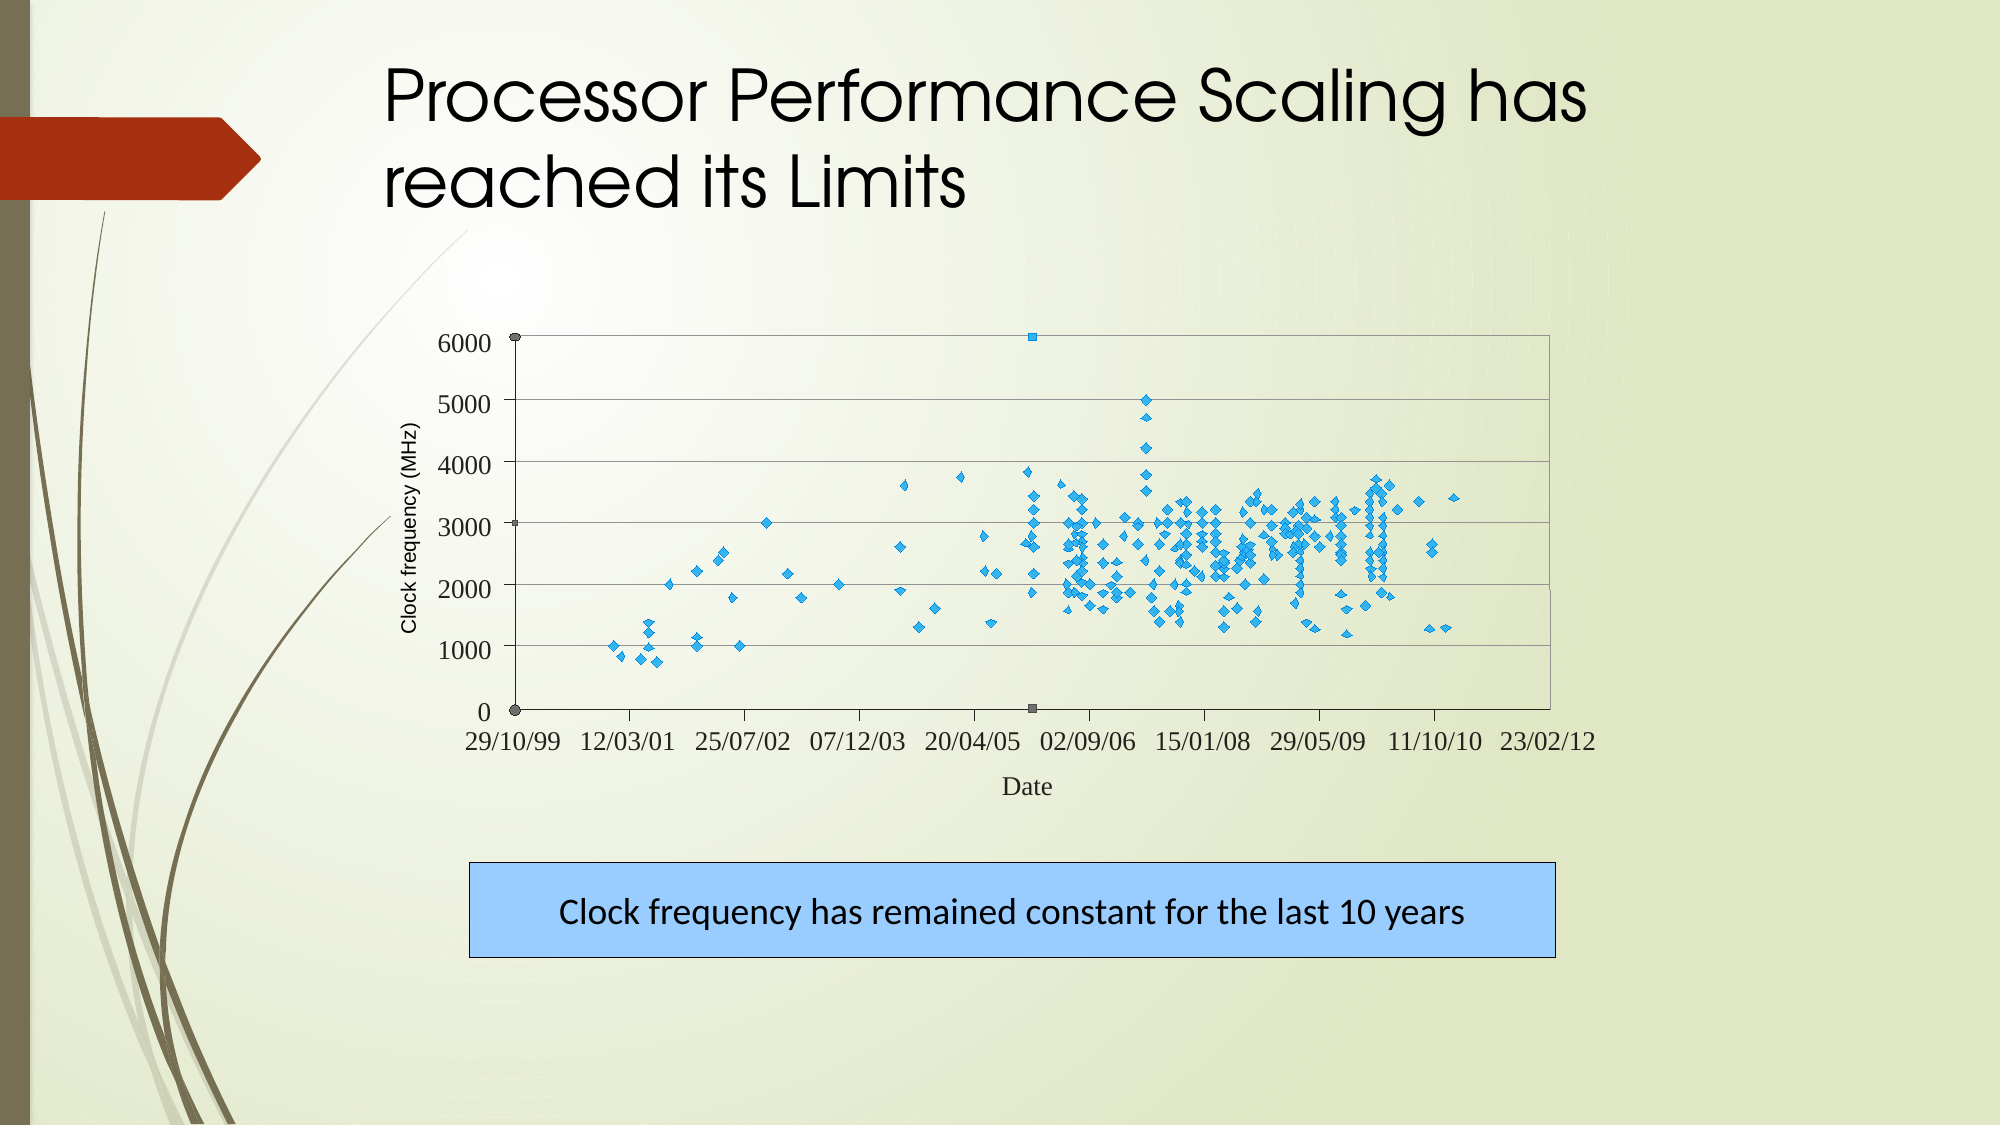

Processor Performance Scaling has reached its Limits
6000

5
000

4000

3000

2000

1000

0

29/10/99
12/03/01
25/07/02
07/12/03
20/04/05
02/09/06
15/01/08
29/05/09
11/10/10
23/02/12
Date
Clock frequency (MHz)
Clock frequency has remained constant for the last 10 years